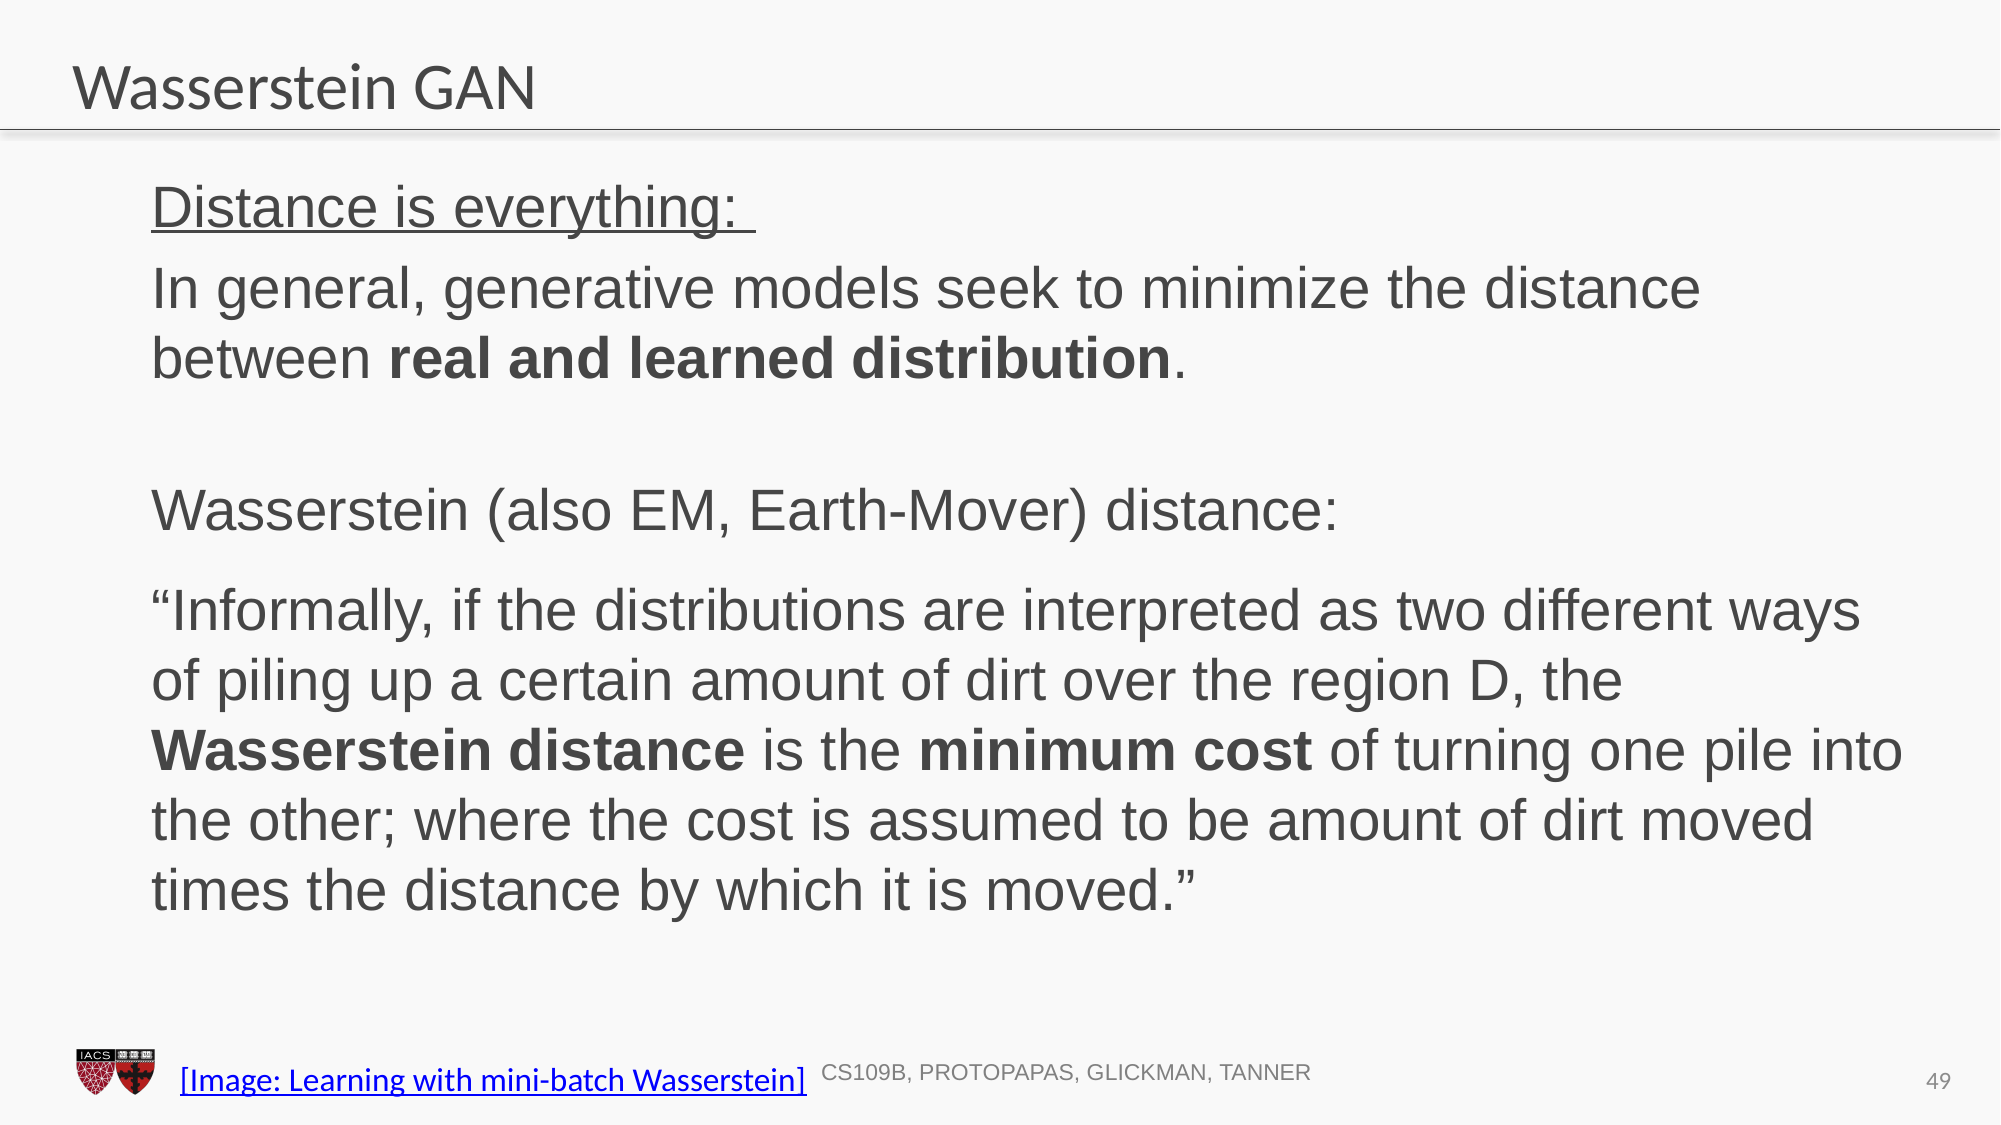

# Wasserstein GAN
Distance is everything:
In general, generative models seek to minimize the distance between real and learned distribution.
Wasserstein (also EM, Earth-Mover) distance:
“Informally, if the distributions are interpreted as two different ways of piling up a certain amount of dirt over the region D, the Wasserstein distance is the minimum cost of turning one pile into the other; where the cost is assumed to be amount of dirt moved times the distance by which it is moved.”

[Image: Learning with mini-batch Wasserstein]
49